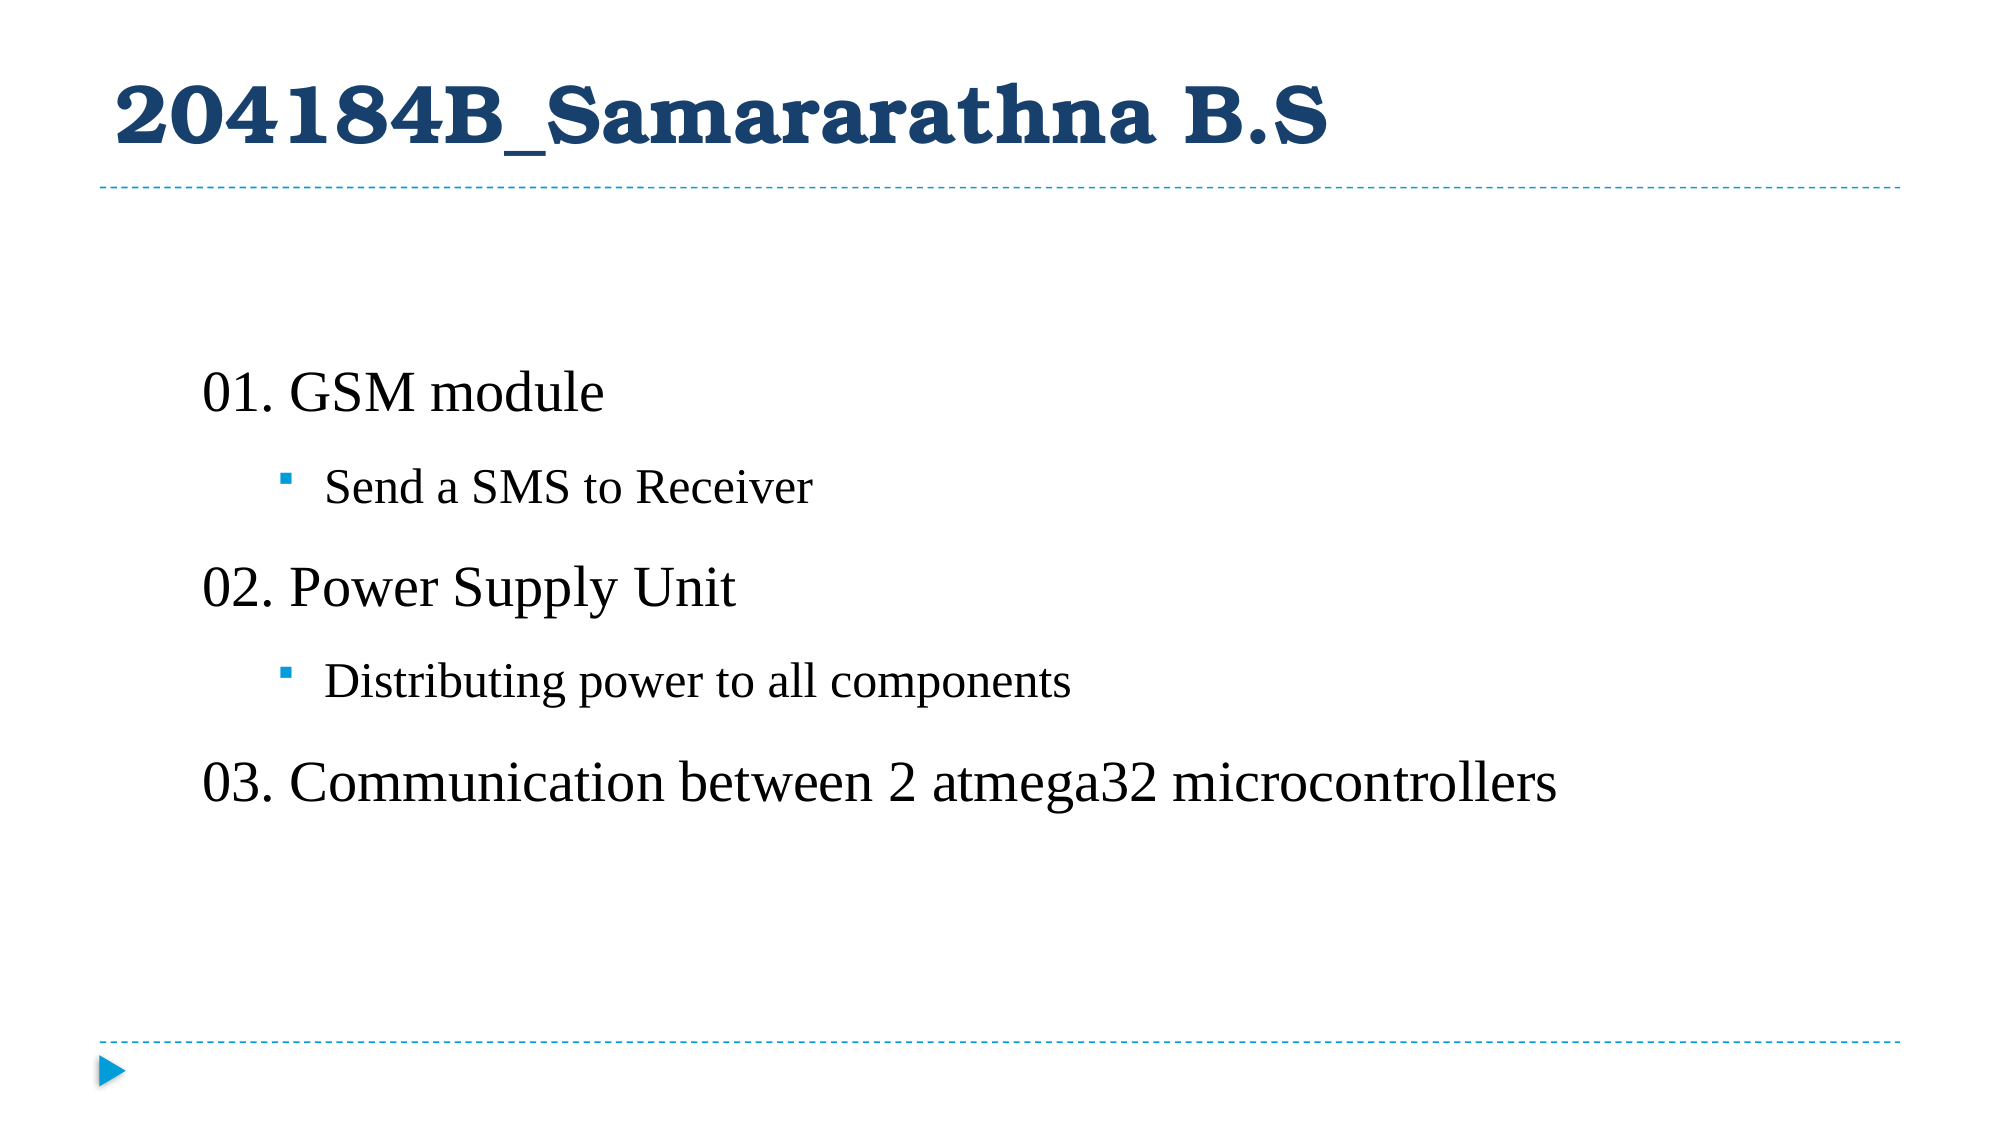

204184B_Samararathna B.S
01. GSM module
Send a SMS to Receiver
02. Power Supply Unit
Distributing power to all components
03. Communication between 2 atmega32 microcontrollers
89